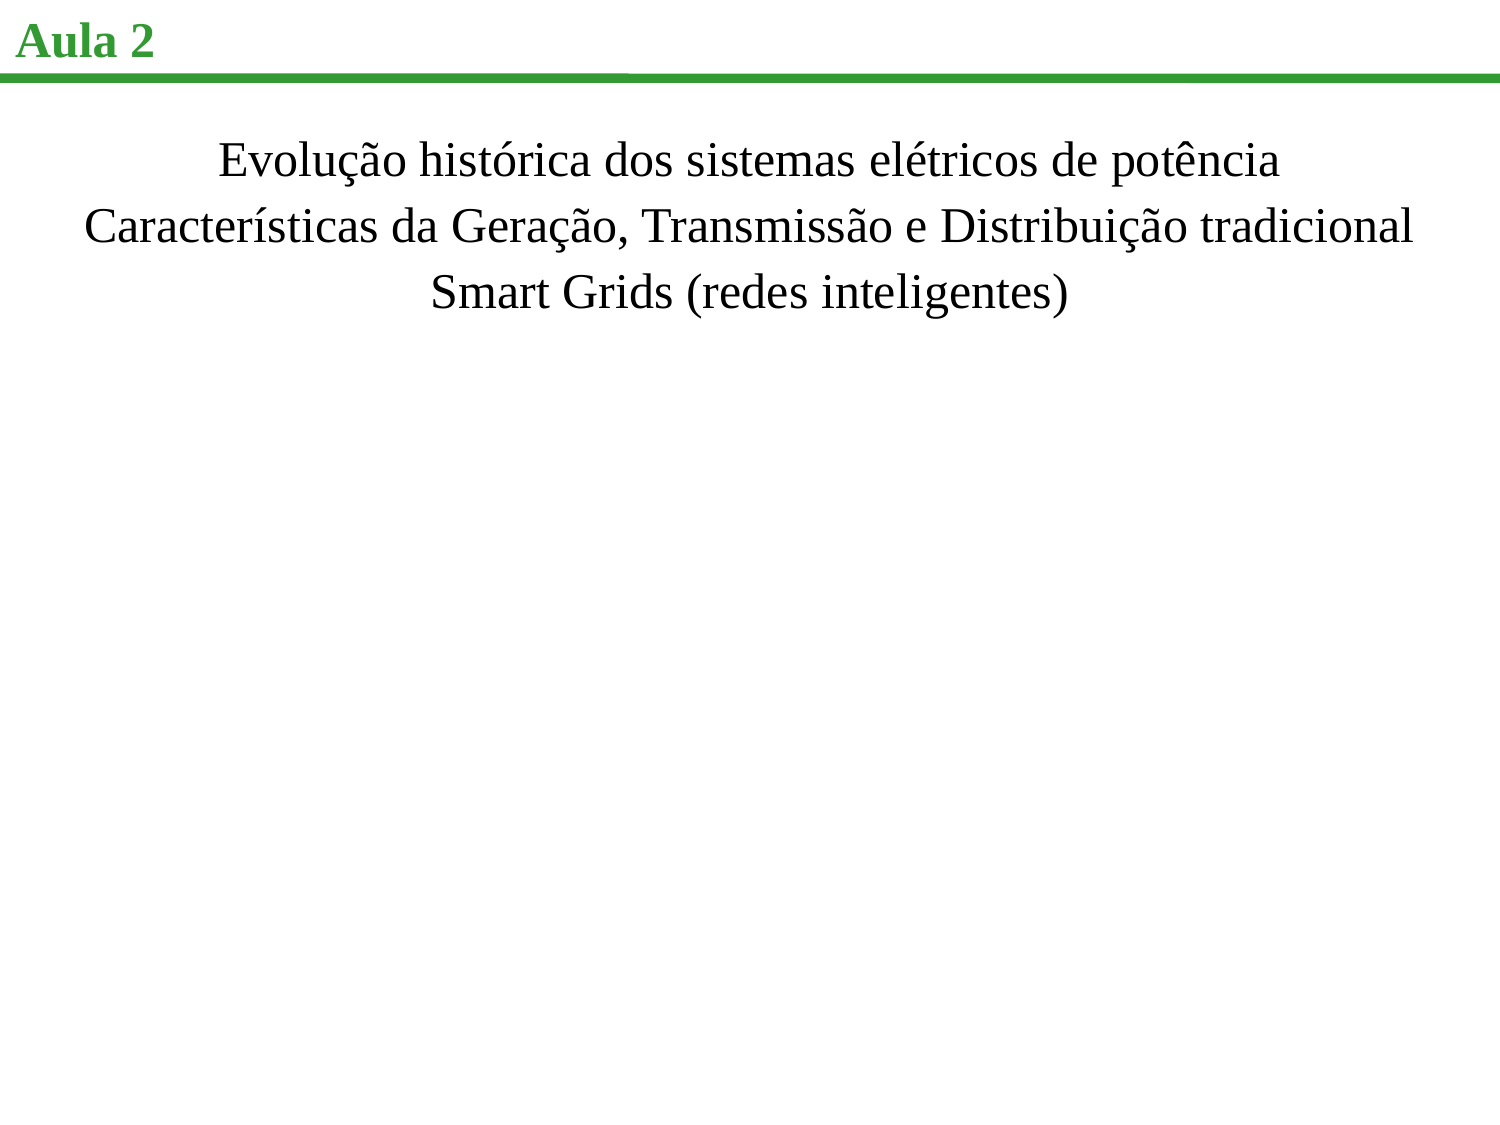

# Aula 2
Evolução histórica dos sistemas elétricos de potência
Características da Geração, Transmissão e Distribuição tradicional
Smart Grids (redes inteligentes)